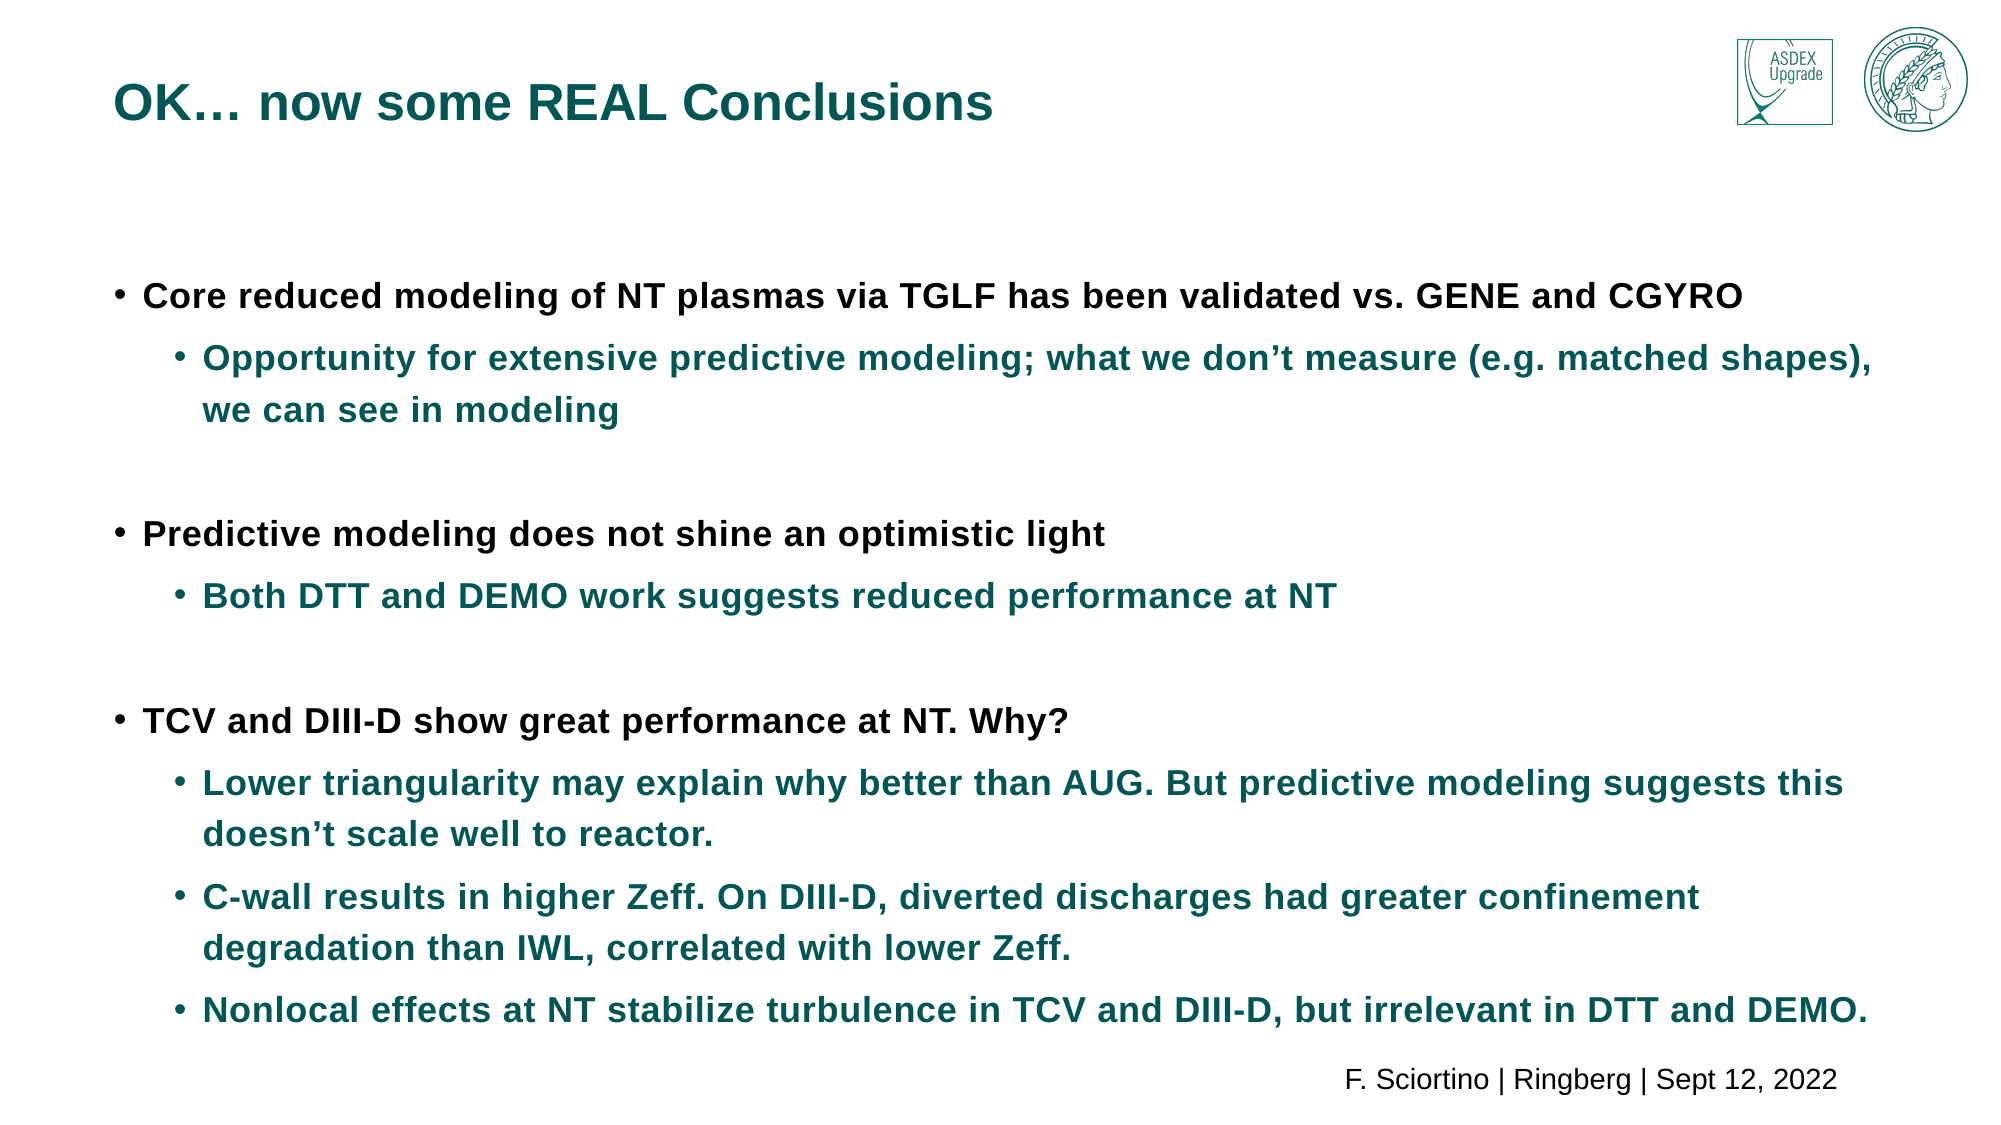

# OK… now some REAL Conclusions
Core reduced modeling of NT plasmas via TGLF has been validated vs. GENE and CGYRO
Opportunity for extensive predictive modeling; what we don’t measure (e.g. matched shapes), we can see in modeling

Predictive modeling does not shine an optimistic light
Both DTT and DEMO work suggests reduced performance at NT

TCV and DIII-D show great performance at NT. Why?
Lower triangularity may explain why better than AUG. But predictive modeling suggests this doesn’t scale well to reactor.
C-wall results in higher Zeff. On DIII-D, diverted discharges had greater confinement degradation than IWL, correlated with lower Zeff.
Nonlocal effects at NT stabilize turbulence in TCV and DIII-D, but irrelevant in DTT and DEMO.
22